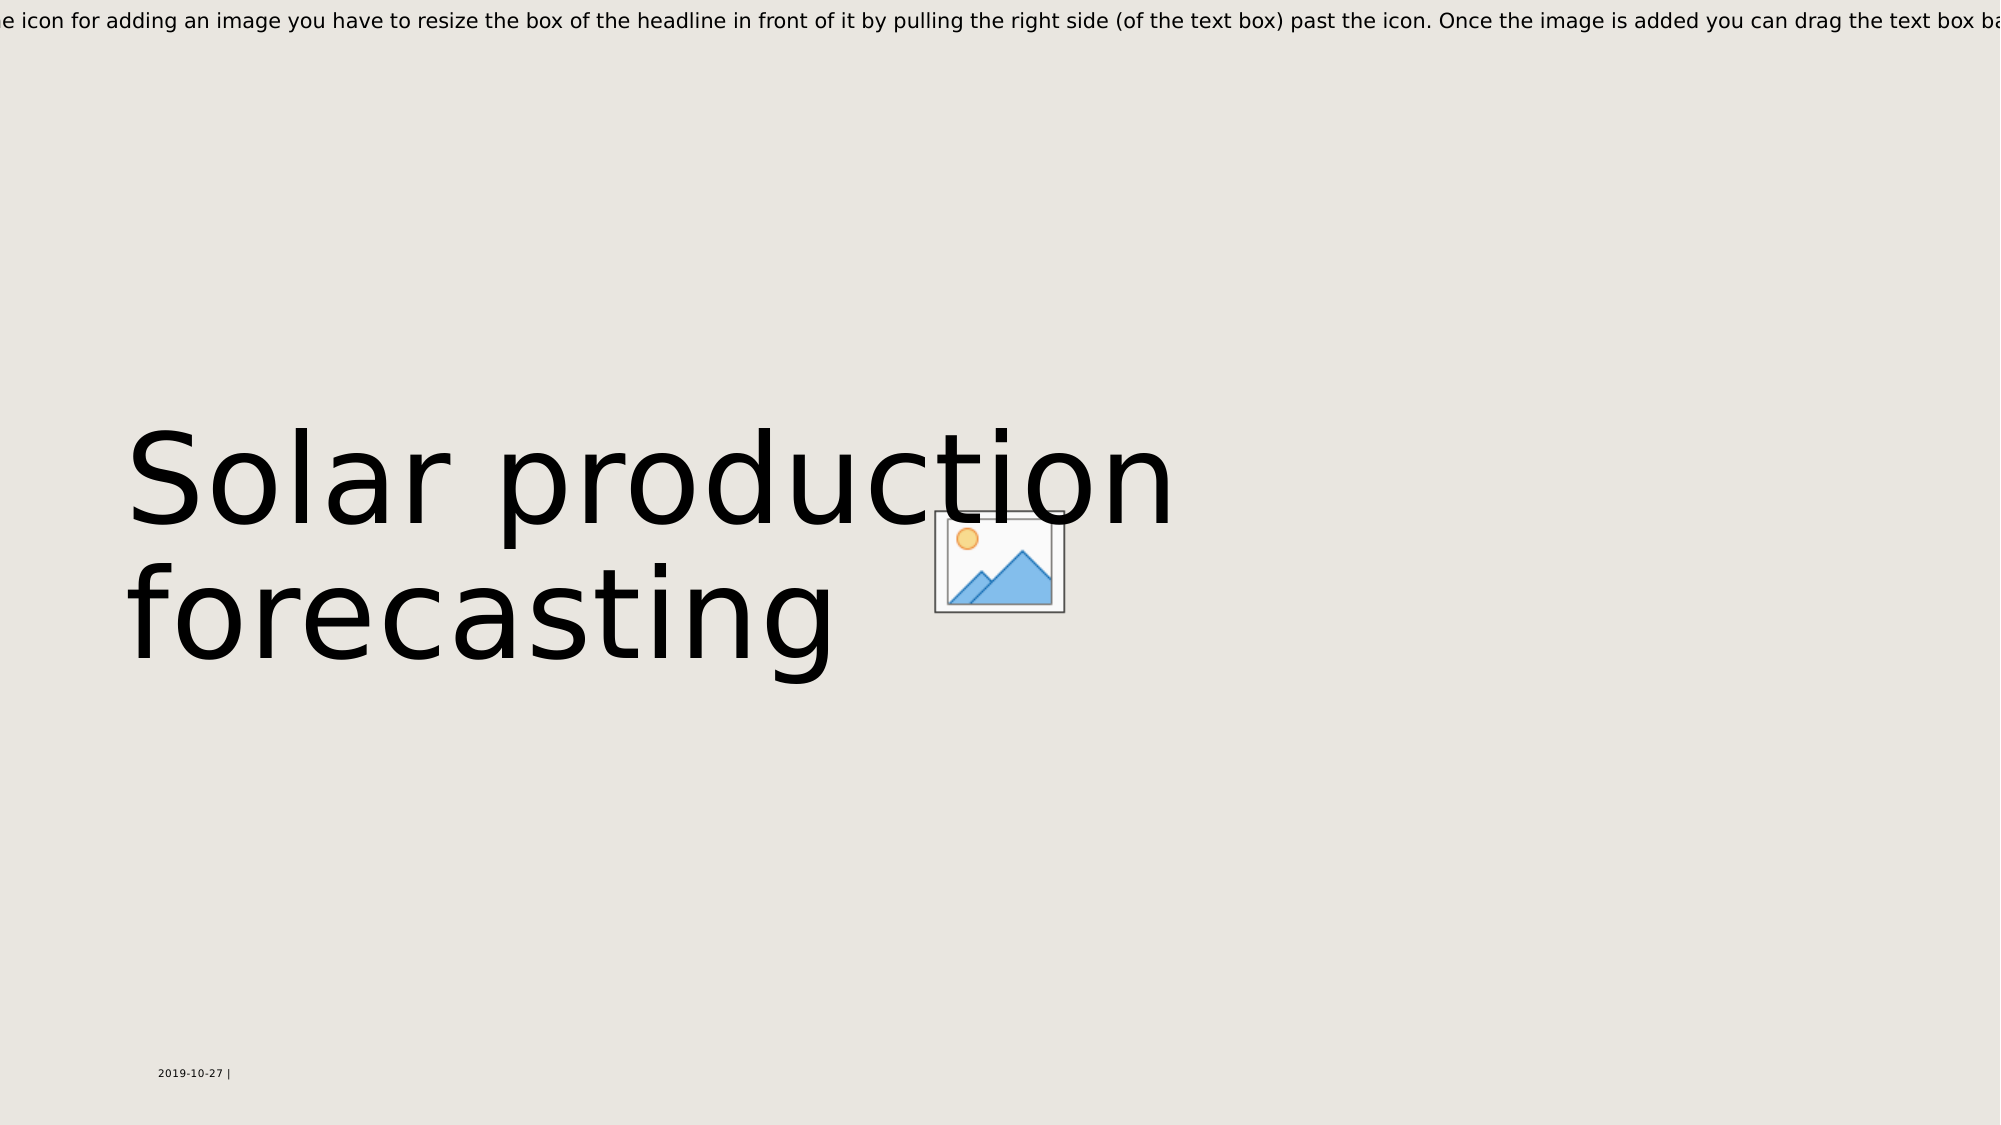

# Solar production forecasting

3
2019-10-27 |
GO TO HEADER/FOOTER TO CHANGE TEXT